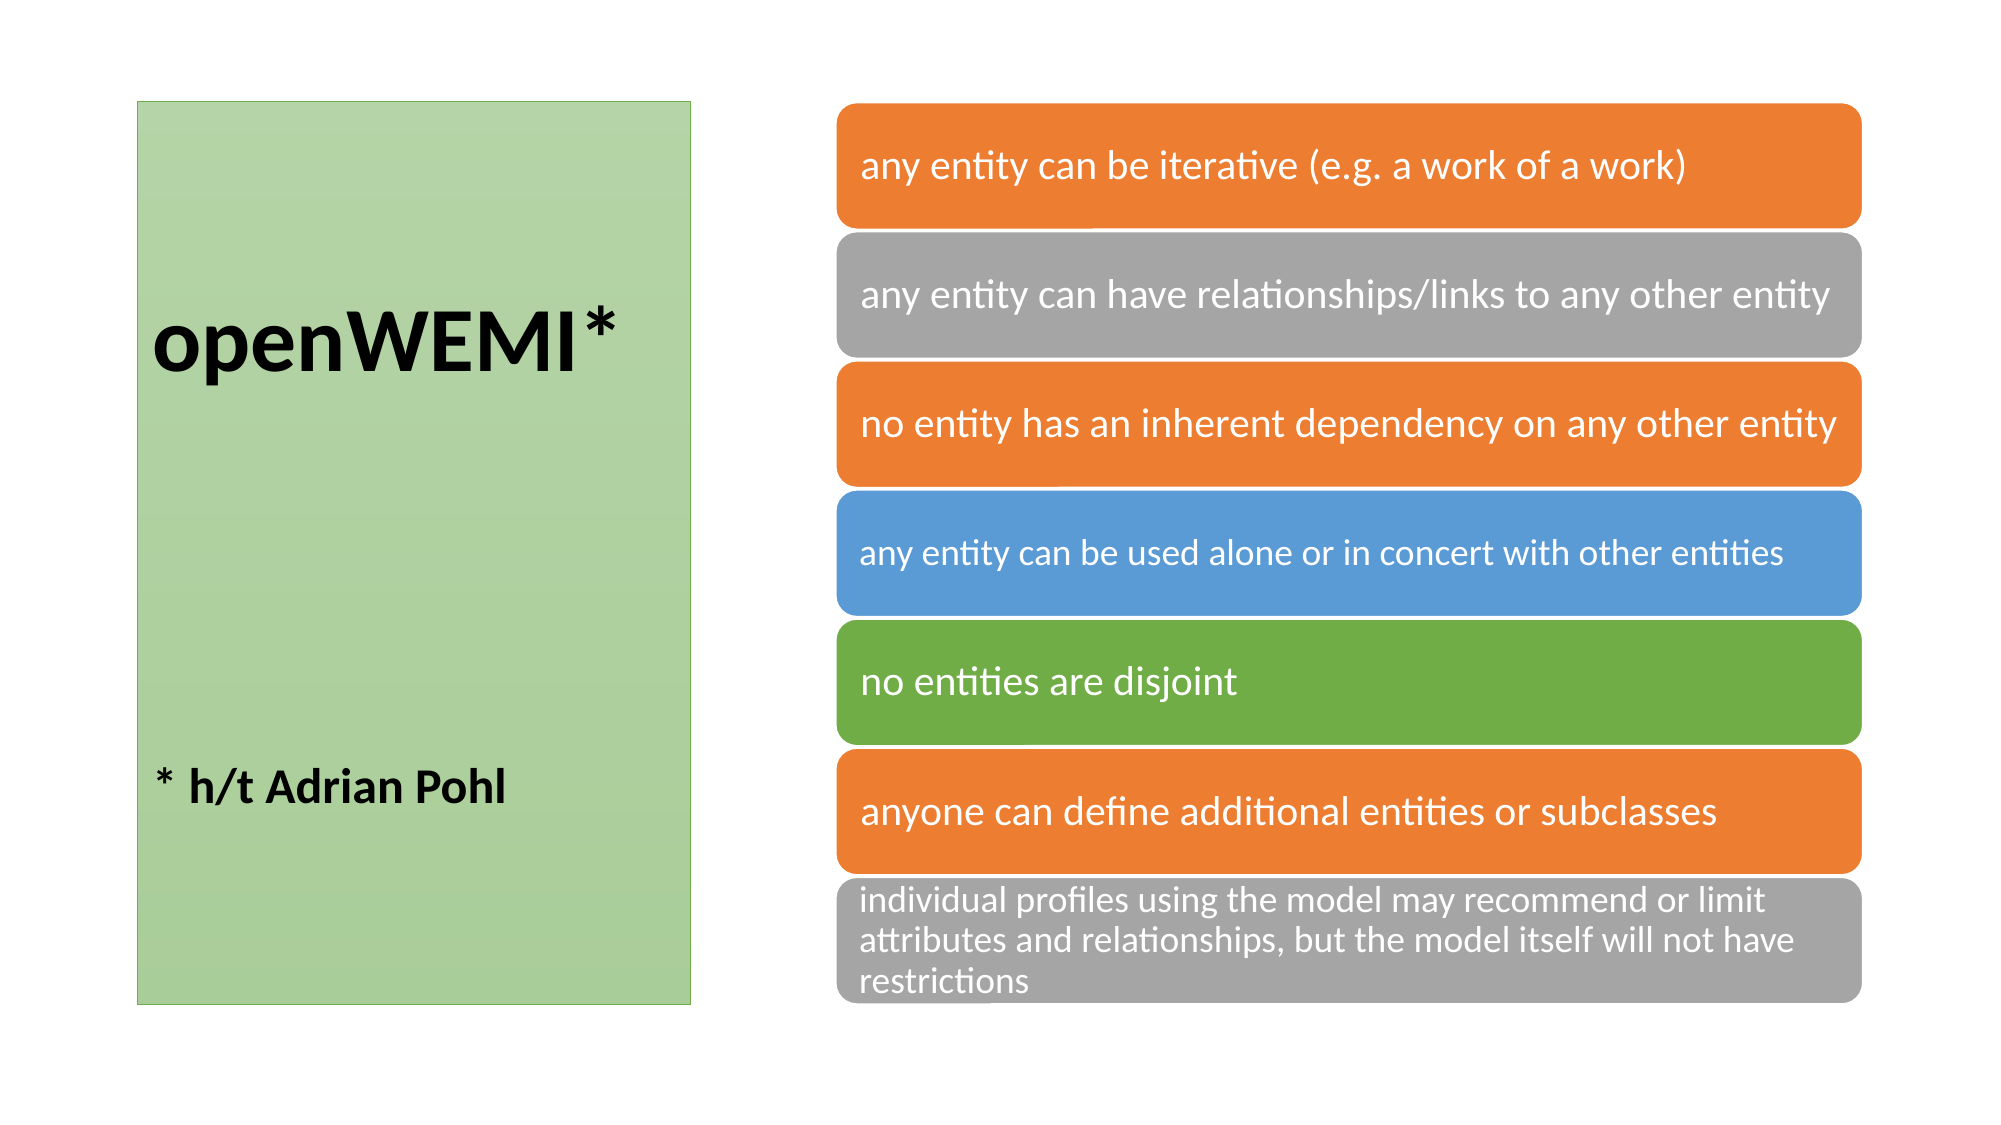

# openWEMI* * h/t Adrian Pohl
any entity can be iterative (e.g. a work of a work)
any entity can have relationships/links to any other entity
no entity has an inherent dependency on any other entity
any entity can be used alone or in concert with other entities
no entities are disjoint
anyone can define additional entities or subclasses
individual profiles using the model may recommend or limit attributes and relationships, but the model itself will not have restrictions